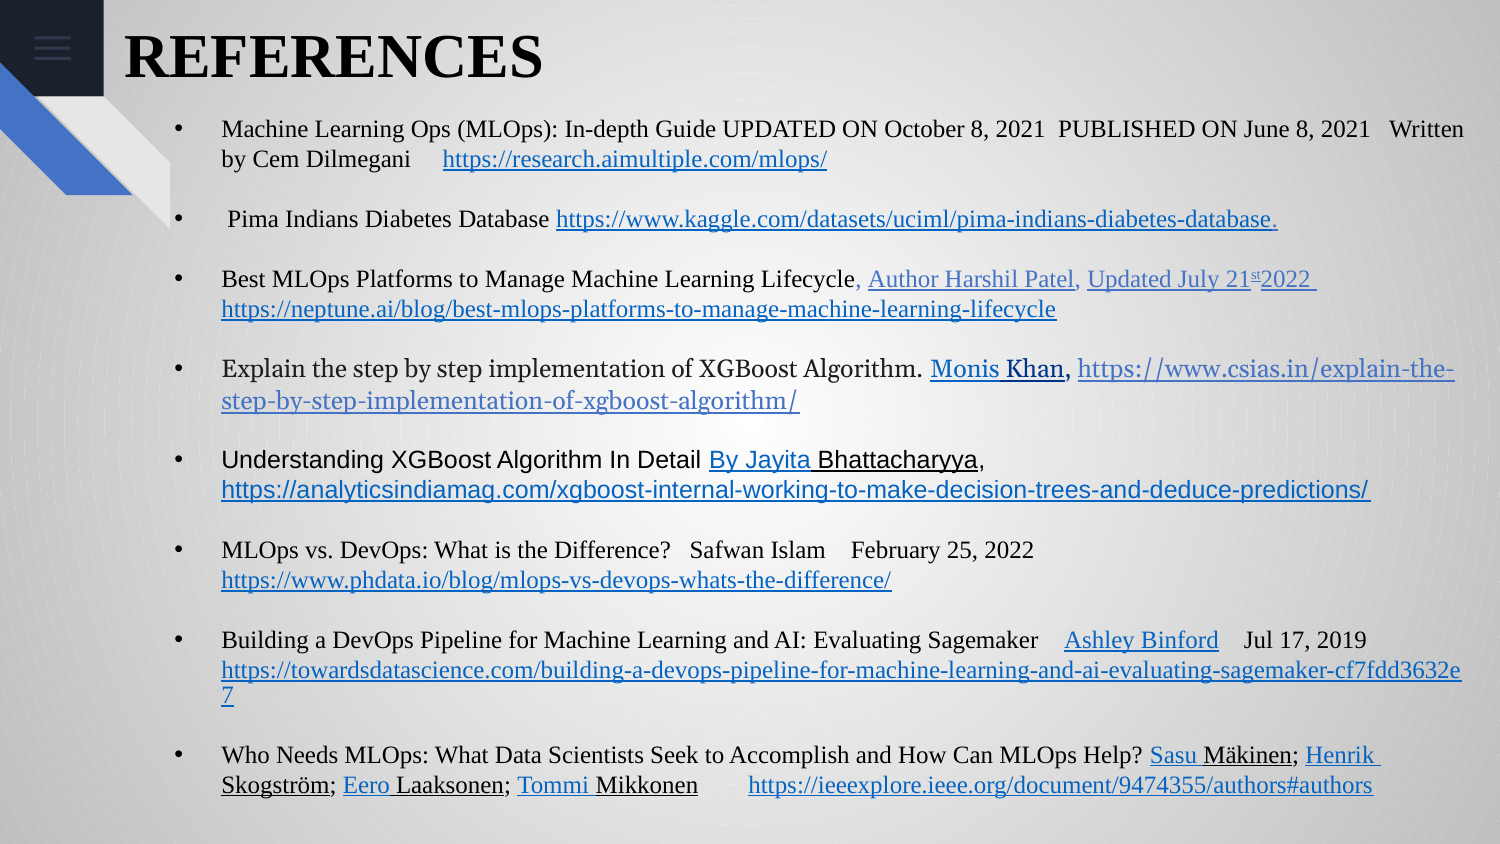

REFERENCES
Machine Learning Ops (MLOps): In-depth Guide UPDATED ON October 8, 2021  PUBLISHED ON June 8, 2021   Written by Cem Dilmegani     https://research.aimultiple.com/mlops/

 Pima Indians Diabetes Database https://www.kaggle.com/datasets/uciml/pima-indians-diabetes-database.

Best MLOps Platforms to Manage Machine Learning Lifecycle, Author Harshil Patel, Updated July 21st2022 https://neptune.ai/blog/best-mlops-platforms-to-manage-machine-learning-lifecycle

Explain the step by step implementation of XGBoost Algorithm. Monis Khan, https://www.csias.in/explain-the-step-by-step-implementation-of-xgboost-algorithm/

Understanding XGBoost Algorithm In Detail By Jayita Bhattacharyya, https://analyticsindiamag.com/xgboost-internal-working-to-make-decision-trees-and-deduce-predictions/

MLOps vs. DevOps: What is the Difference?   Safwan Islam    February 25, 2022   https://www.phdata.io/blog/mlops-vs-devops-whats-the-difference/

Building a DevOps Pipeline for Machine Learning and AI: Evaluating Sagemaker    Ashley Binford    Jul 17, 2019   https://towardsdatascience.com/building-a-devops-pipeline-for-machine-learning-and-ai-evaluating-sagemaker-cf7fdd3632e7

Who Needs MLOps: What Data Scientists Seek to Accomplish and How Can MLOps Help? Sasu Mäkinen; Henrik Skogström; Eero Laaksonen; Tommi Mikkonen        https://ieeexplore.ieee.org/document/9474355/authors#authors